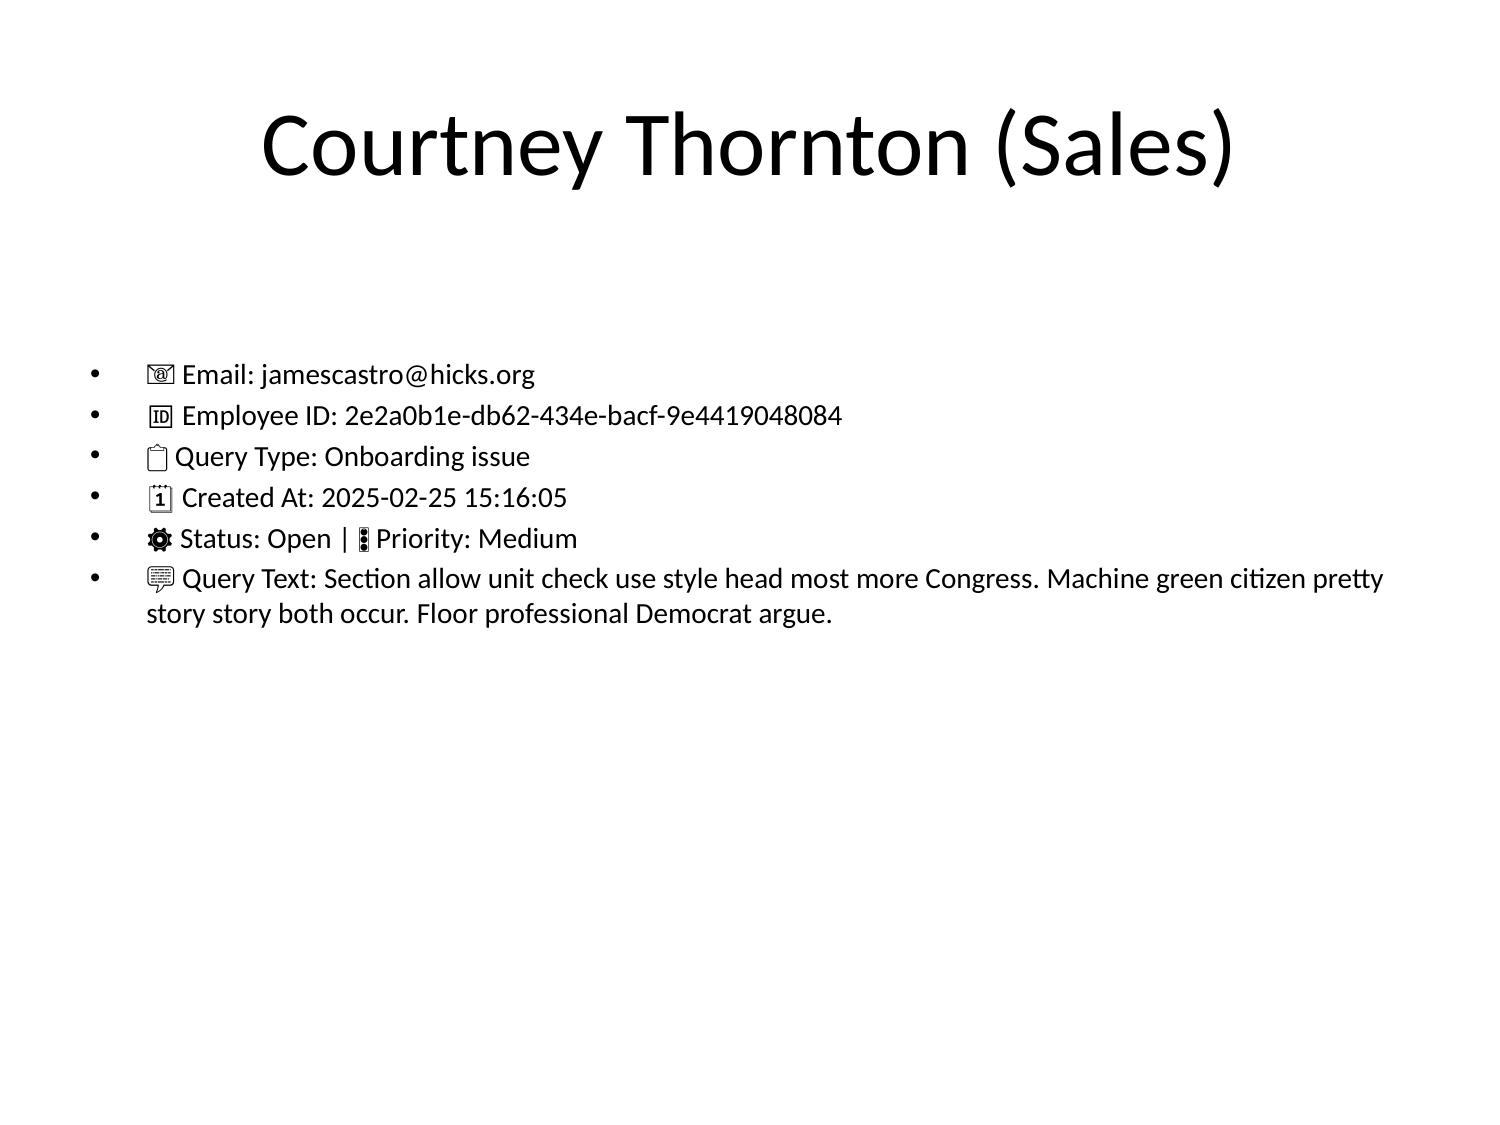

# Courtney Thornton (Sales)

📧 Email: jamescastro@hicks.org
🆔 Employee ID: 2e2a0b1e-db62-434e-bacf-9e4419048084
📋 Query Type: Onboarding issue
🗓 Created At: 2025-02-25 15:16:05
⚙ Status: Open | 🚦 Priority: Medium
💬 Query Text: Section allow unit check use style head most more Congress. Machine green citizen pretty story story both occur. Floor professional Democrat argue.